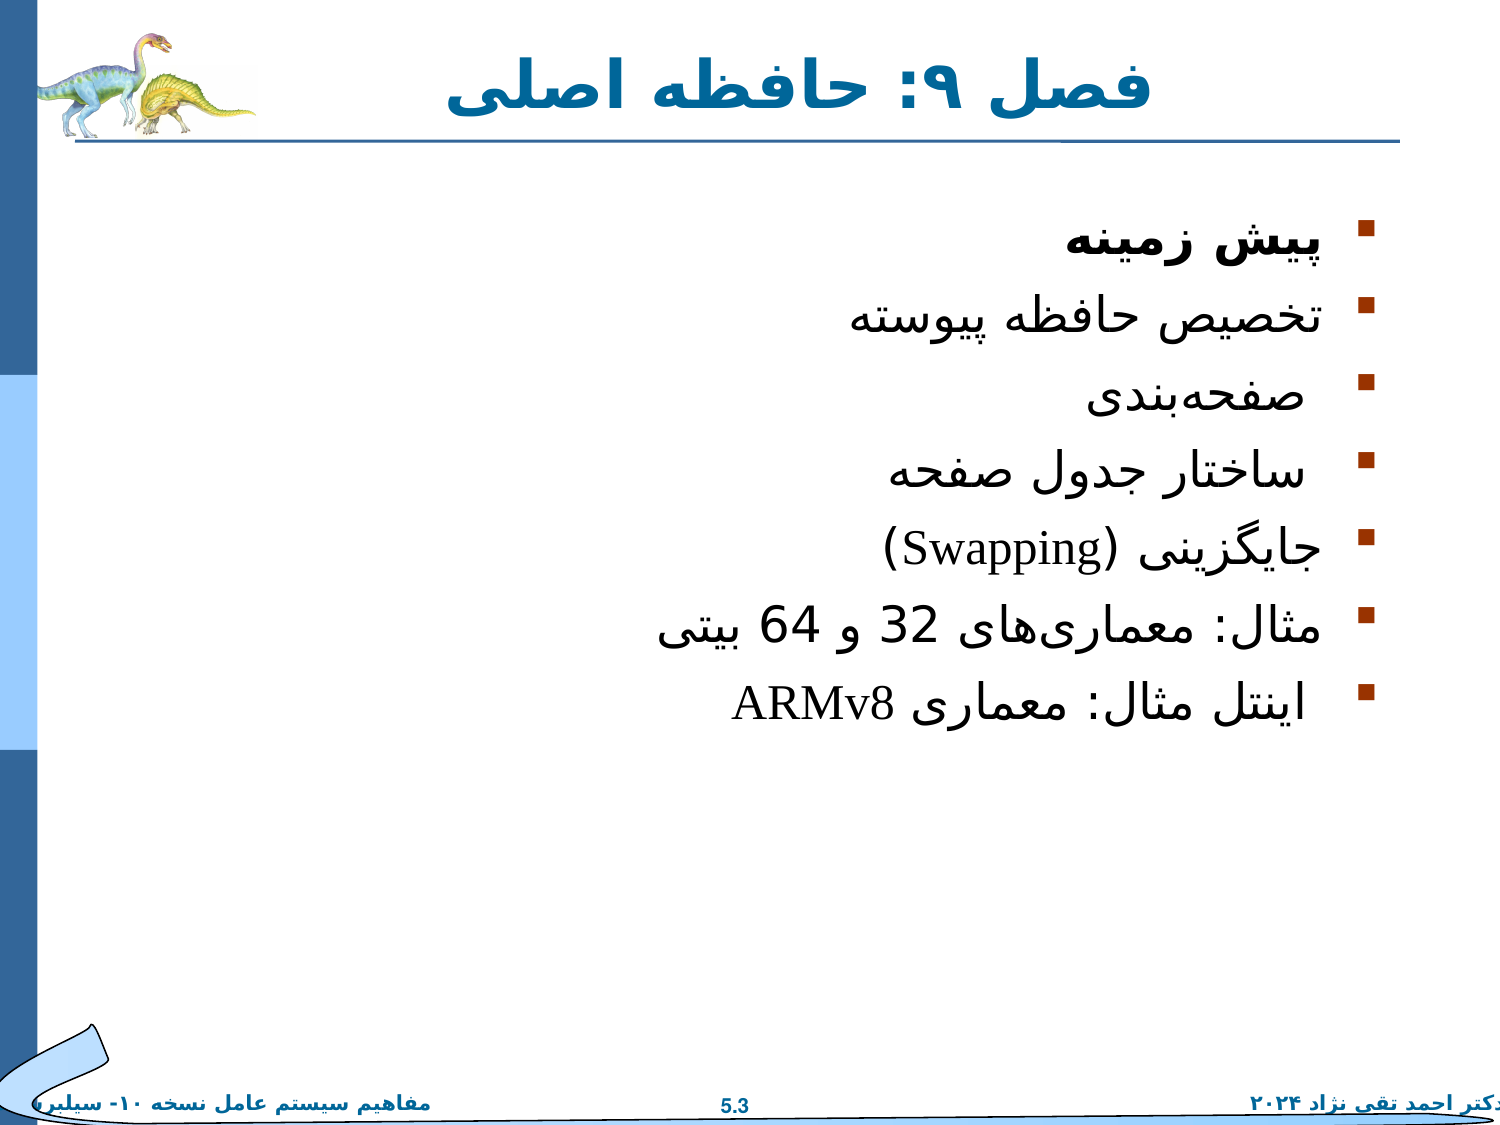

# فصل ۹: حافظه اصلی
پیش زمینه
تخصیص حافظه پیوسته
 صفحه‌بندی
 ساختار جدول صفحه
جایگزینی (Swapping)
مثال: معماری‌های 32 و 64 بیتی
 اینتل مثال: معماری ARMv8